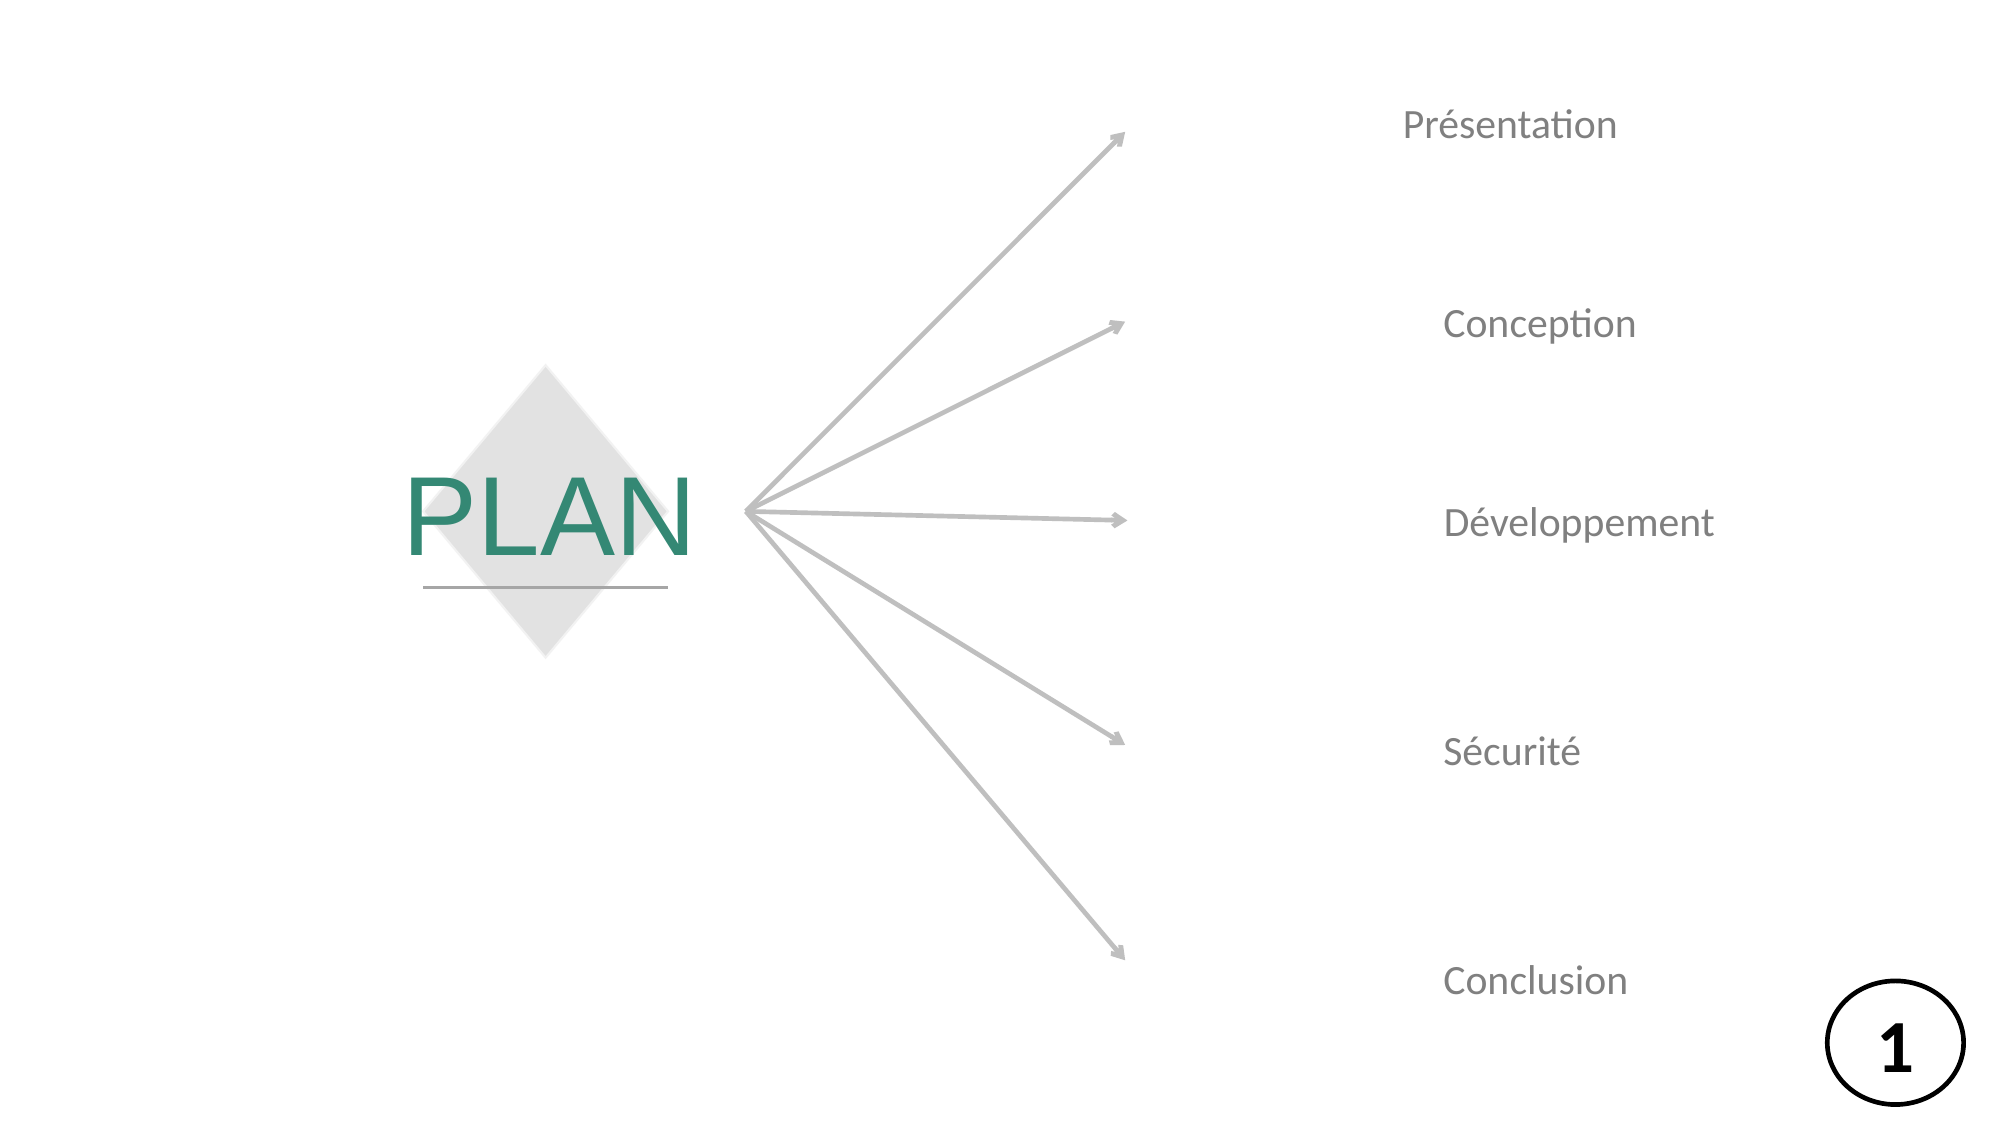

Présentation
Conception

PLAN
Développement
Sécurité
Conclusion
1